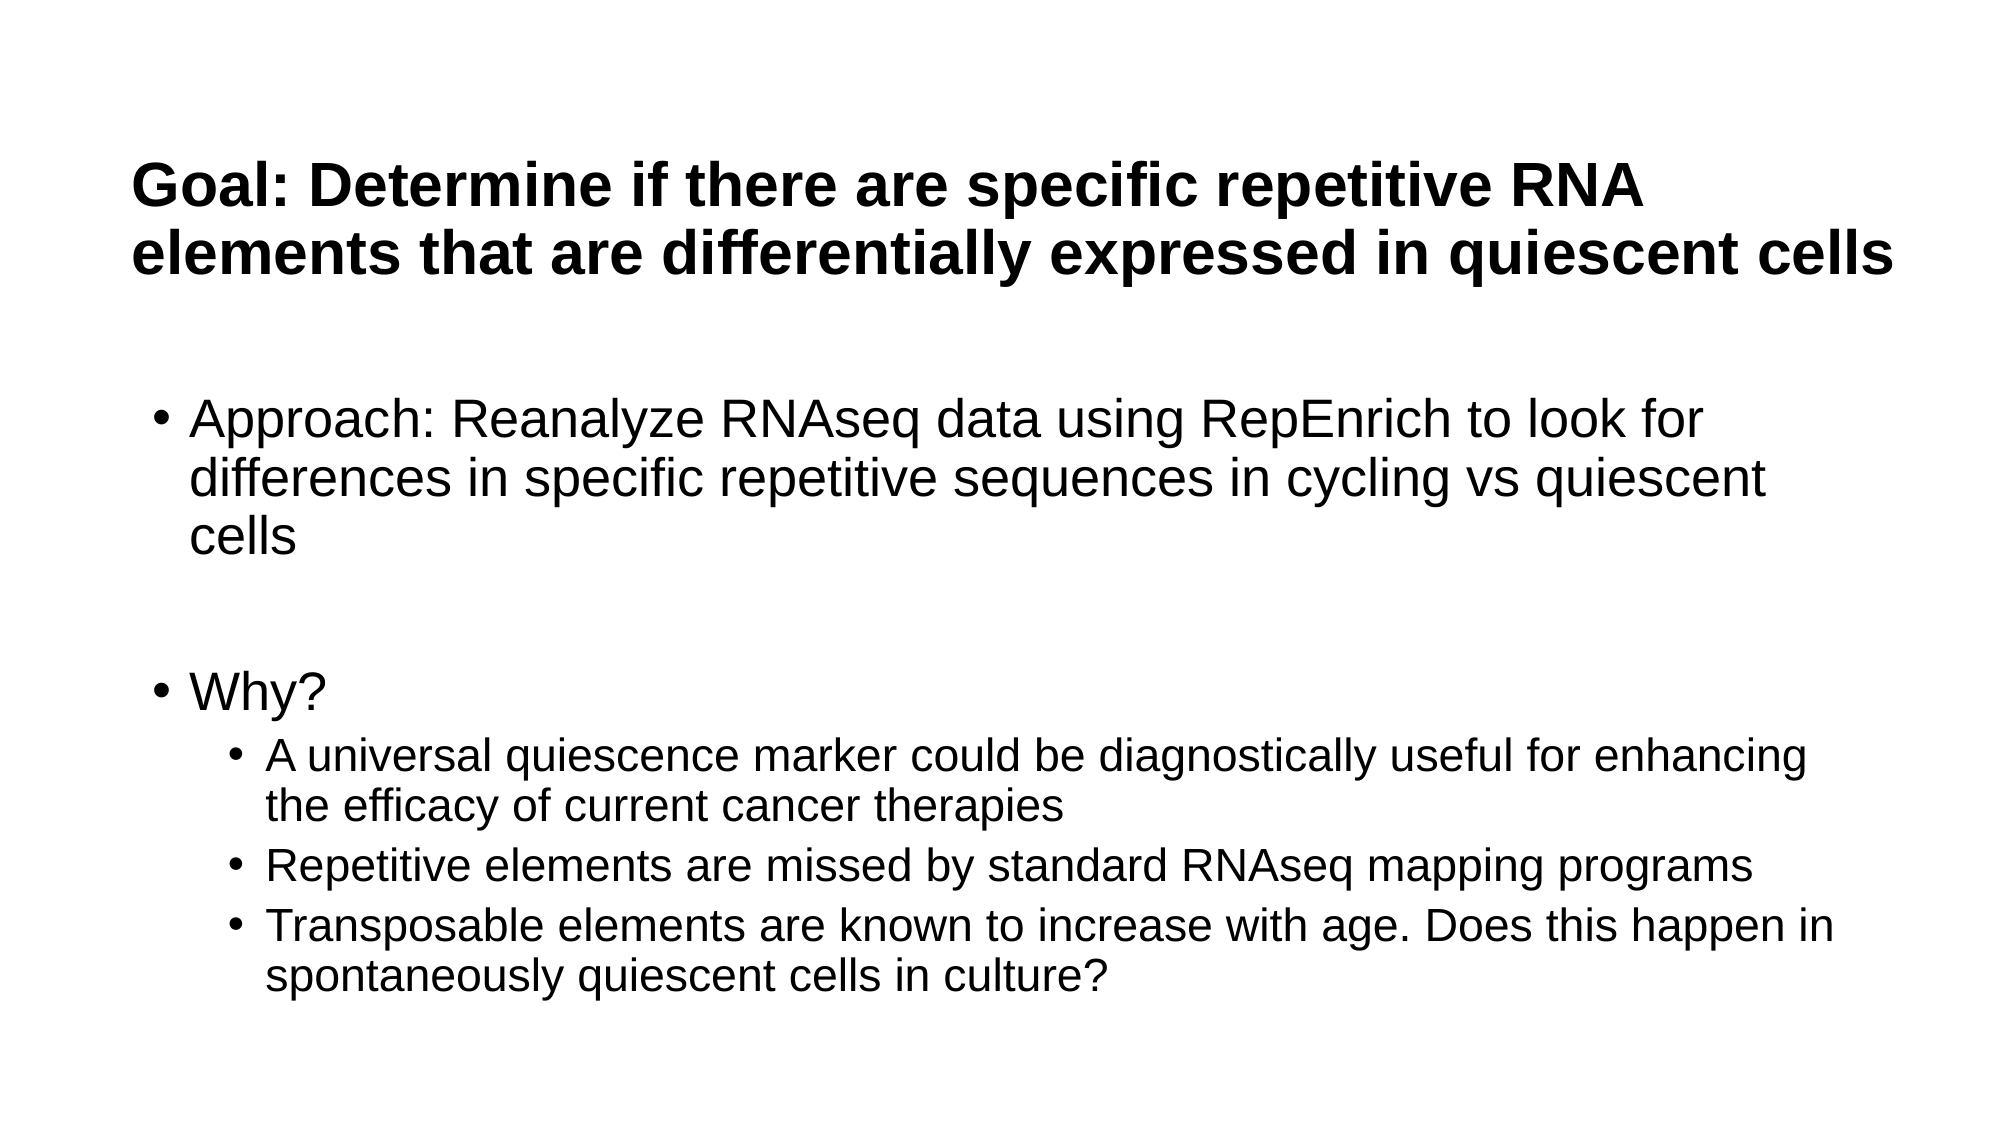

# Goal: Determine if there are specific repetitive RNA elements that are differentially expressed in quiescent cells

Approach: Reanalyze RNAseq data using RepEnrich to look for differences in specific repetitive sequences in cycling vs quiescent cells

Why?
A universal quiescence marker could be diagnostically useful for enhancing the efficacy of current cancer therapies
Repetitive elements are missed by standard RNAseq mapping programs
Transposable elements are known to increase with age. Does this happen in spontaneously quiescent cells in culture?